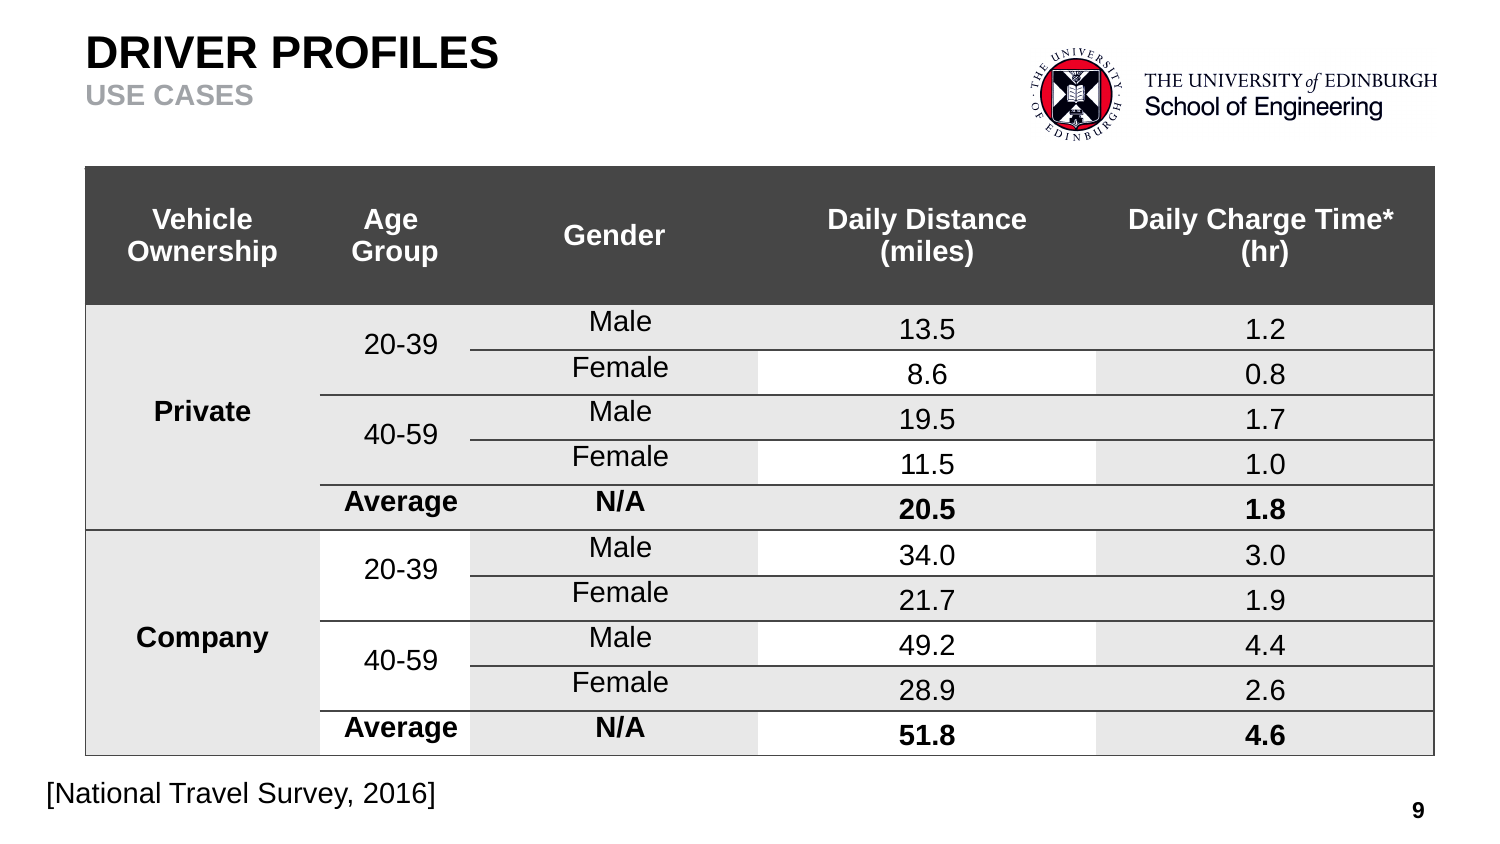

# DRIVER PROFILES USE CASES
| Vehicle Ownership | Age Group | Gender | Daily Distance (miles) | Daily Charge Time\* (hr) |
| --- | --- | --- | --- | --- |
| Private | 20-39 | Male | 13.5 | 1.2 |
|  |  | Female | 8.6 | 0.8 |
|  | 40-59 | Male | 19.5 | 1.7 |
|  |  | Female | 11.5 | 1.0 |
|  | Average | N/A | 20.5 | 1.8 |
| Company | 20-39 | Male | 34.0 | 3.0 |
|  |  | Female | 21.7 | 1.9 |
|  | 40-59 | Male | 49.2 | 4.4 |
|  |  | Female | 28.9 | 2.6 |
|  | Average | N/A | 51.8 | 4.6 |
[National Travel Survey, 2016]